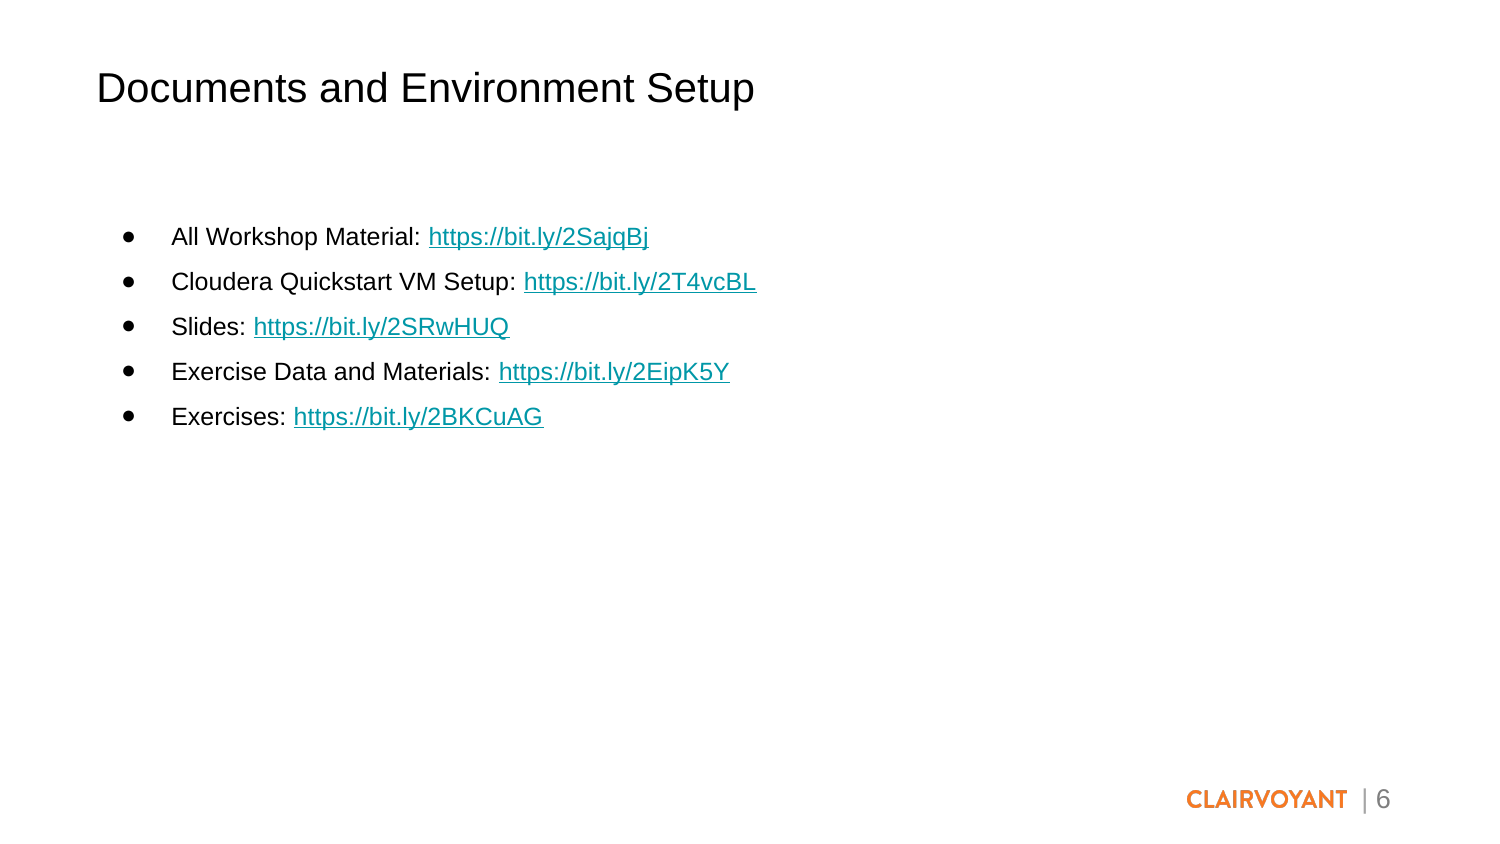

Documents and Environment Setup
All Workshop Material: https://bit.ly/2SajqBj
Cloudera Quickstart VM Setup: https://bit.ly/2T4vcBL
Slides: https://bit.ly/2SRwHUQ
Exercise Data and Materials: https://bit.ly/2EipK5Y
Exercises: https://bit.ly/2BKCuAG